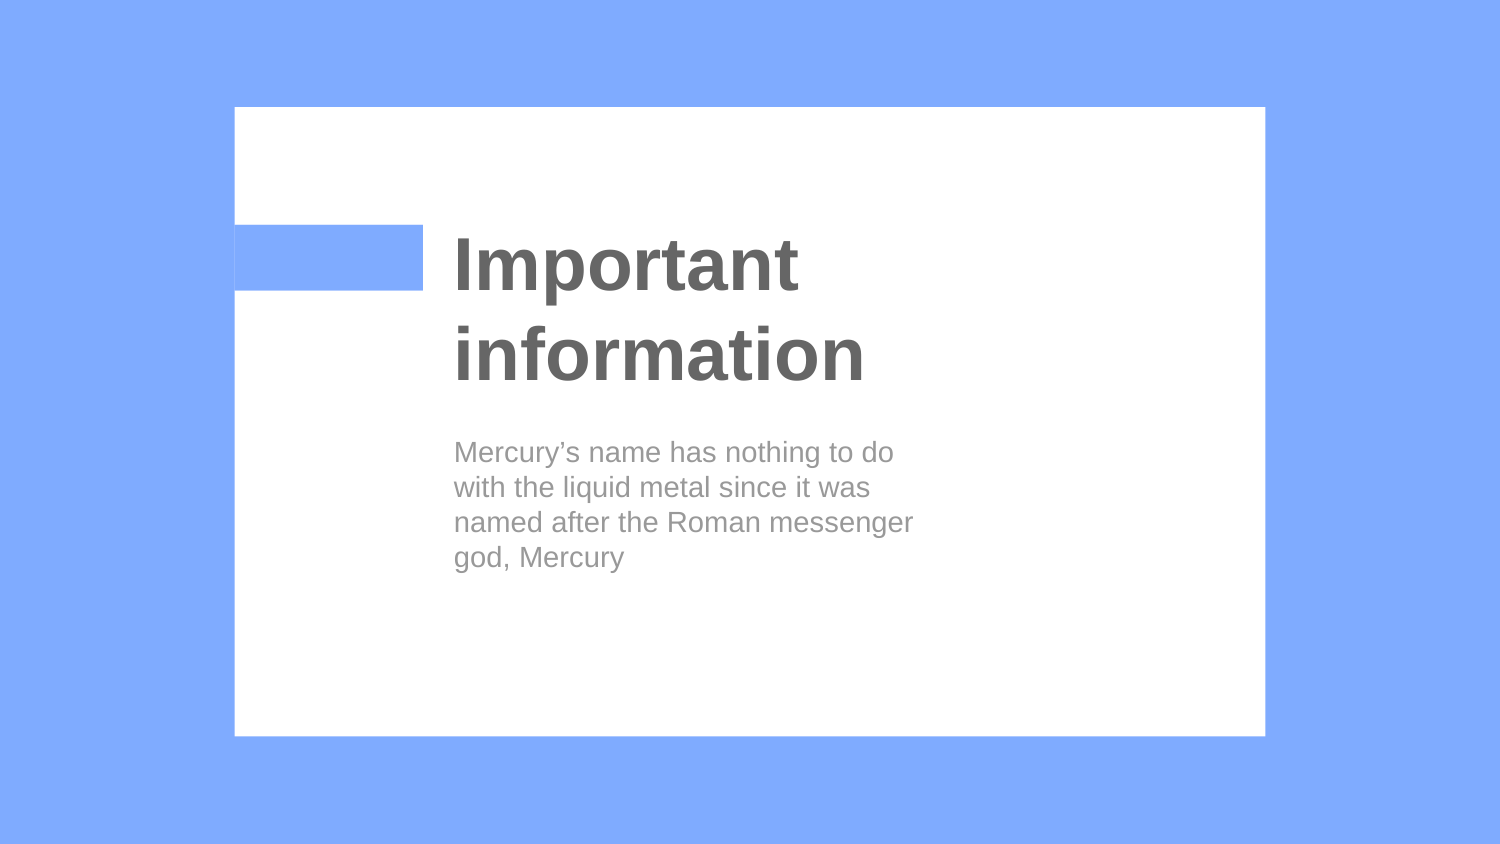

# Important information

Mercury’s name has nothing to do with the liquid metal since it was named after the Roman messenger god, Mercury